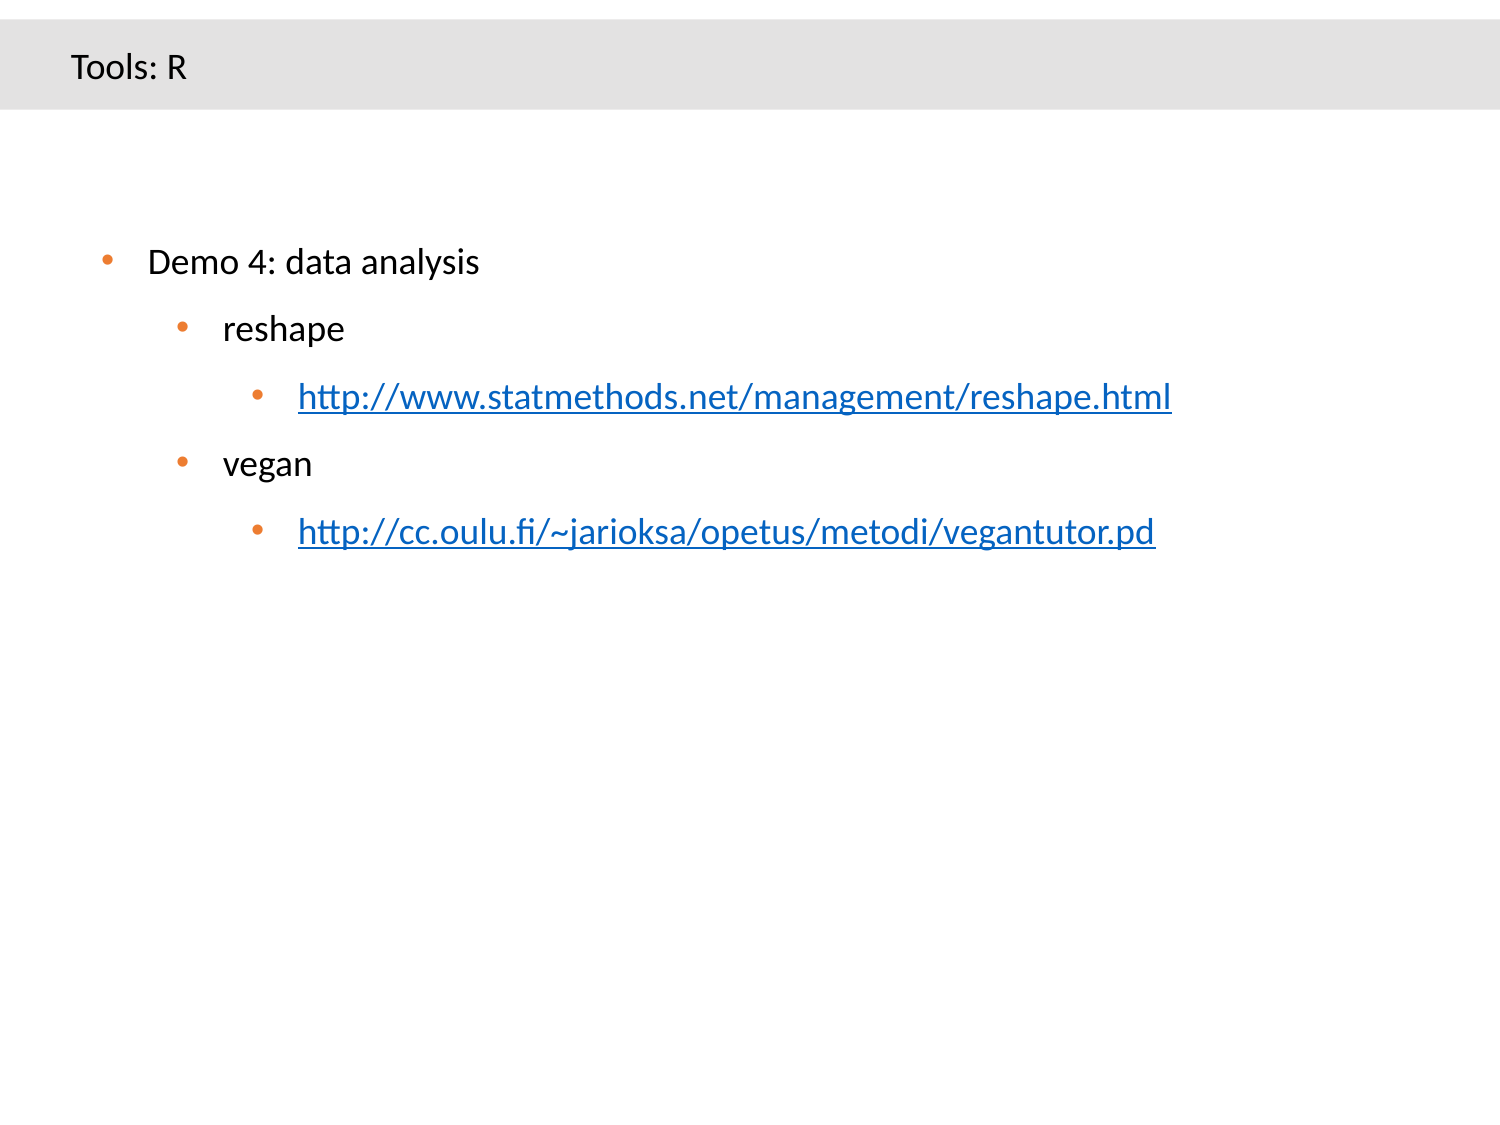

Tools: R
Demo 4: data analysis
reshape
http://www.statmethods.net/management/reshape.html
vegan
http://cc.oulu.fi/~jarioksa/opetus/metodi/vegantutor.pd